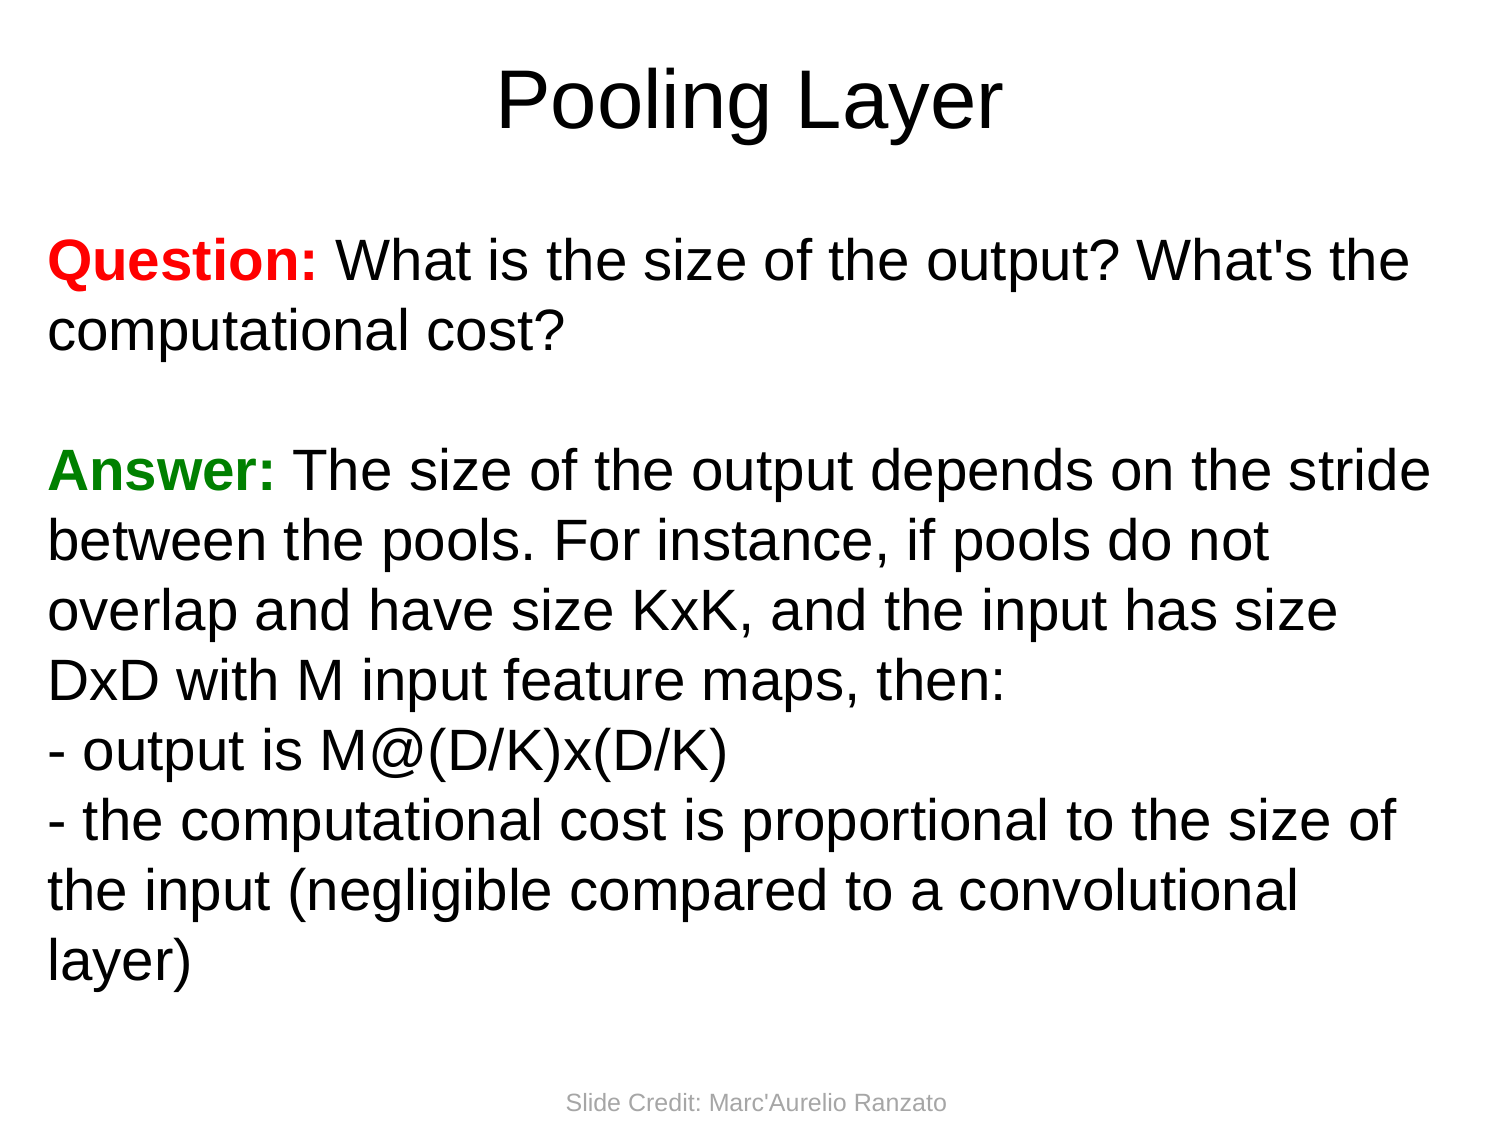

Pooling Layer
Question: What is the size of the output? What's the computational cost?

Answer: The size of the output depends on the stride between the pools. For instance, if pools do not overlap and have size KxK, and the input has size DxD with M input feature maps, then:
- output is M@(D/K)x(D/K)
- the computational cost is proportional to the size of the input (negligible compared to a convolutional layer)
Slide Credit: Marc'Aurelio Ranzato